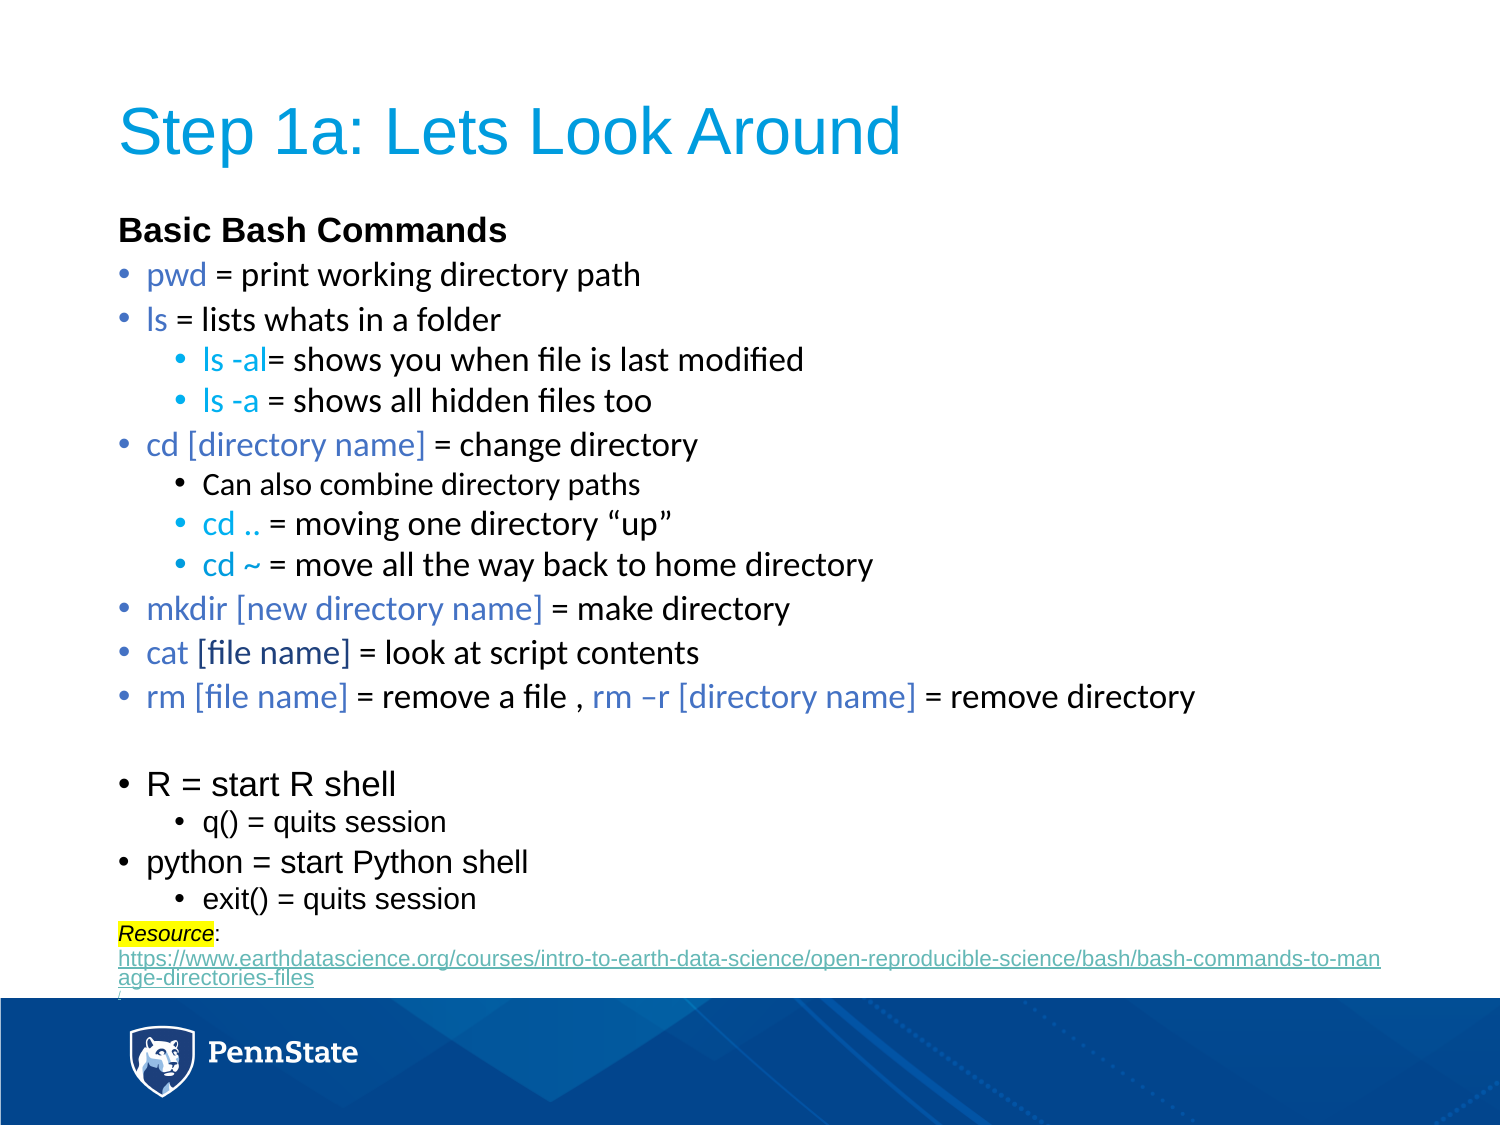

# Step 1a: Lets Look Around
Basic Bash Commands
pwd = print working directory path
ls = lists whats in a folder
ls -al= shows you when file is last modified
ls -a = shows all hidden files too
cd [directory name] = change directory
Can also combine directory paths
cd .. = moving one directory “up”
cd ~ = move all the way back to home directory
mkdir [new directory name] = make directory
cat [file name] = look at script contents
rm [file name] = remove a file , rm –r [directory name] = remove directory

R = start R shell
q() = quits session
python = start Python shell
exit() = quits session
Resource: https://www.earthdatascience.org/courses/intro-to-earth-data-science/open-reproducible-science/bash/bash-commands-to-manage-directories-files/